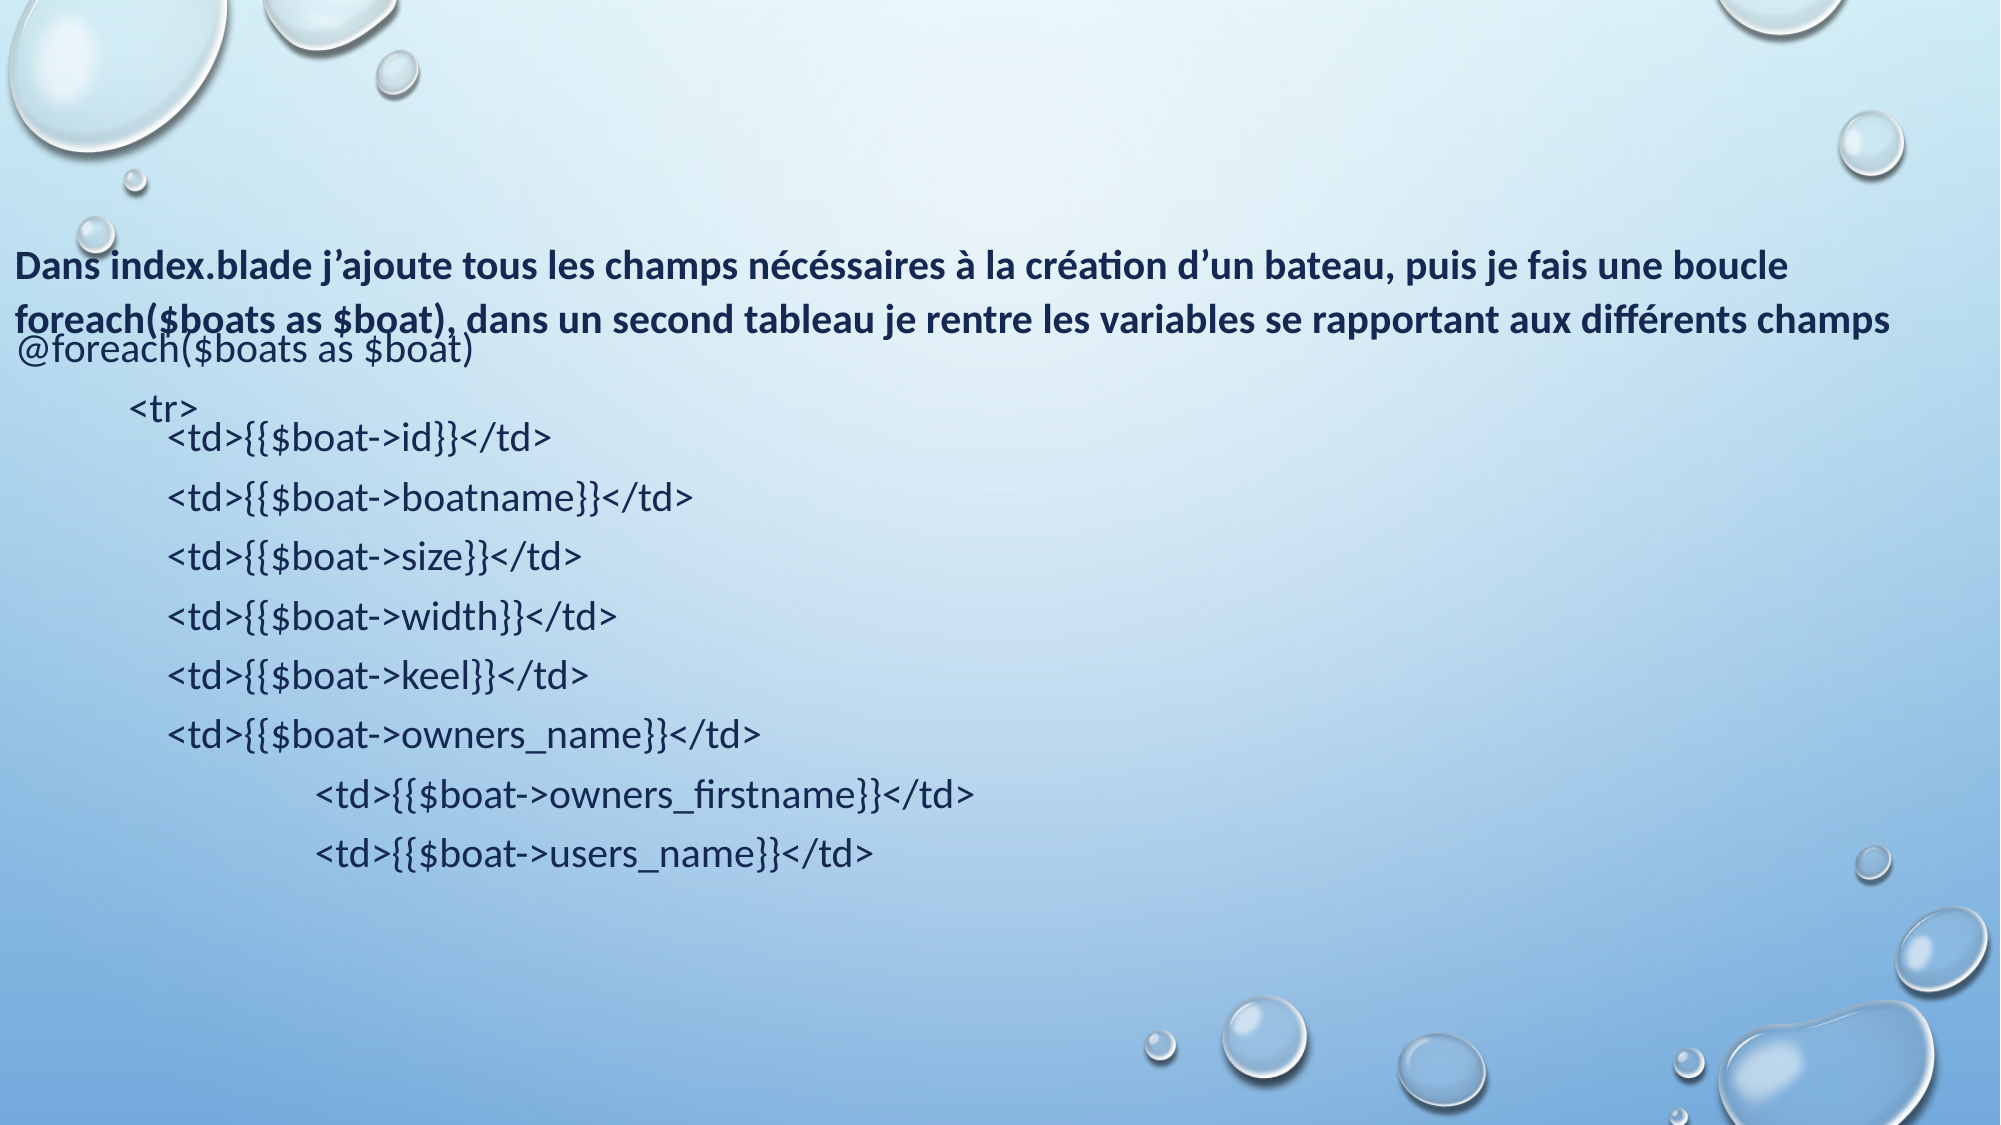

Dans index.blade j’ajoute tous les champs nécéssaires à la création d’un bateau, puis je fais une boucle foreach($boats as $boat), dans un second tableau je rentre les variables se rapportant aux différents champs
@foreach($boats as $boat)

            <tr>
                <td>{{$boat->id}}</td>

                <td>{{$boat->boatname}}</td>

                <td>{{$boat->size}}</td>

                <td>{{$boat->width}}</td>

                <td>{{$boat->keel}}</td>

                <td>{{$boat->owners_name}}</td>

		<td>{{$boat->owners_firstname}}</td>

		<td>{{$boat->users_name}}</td>